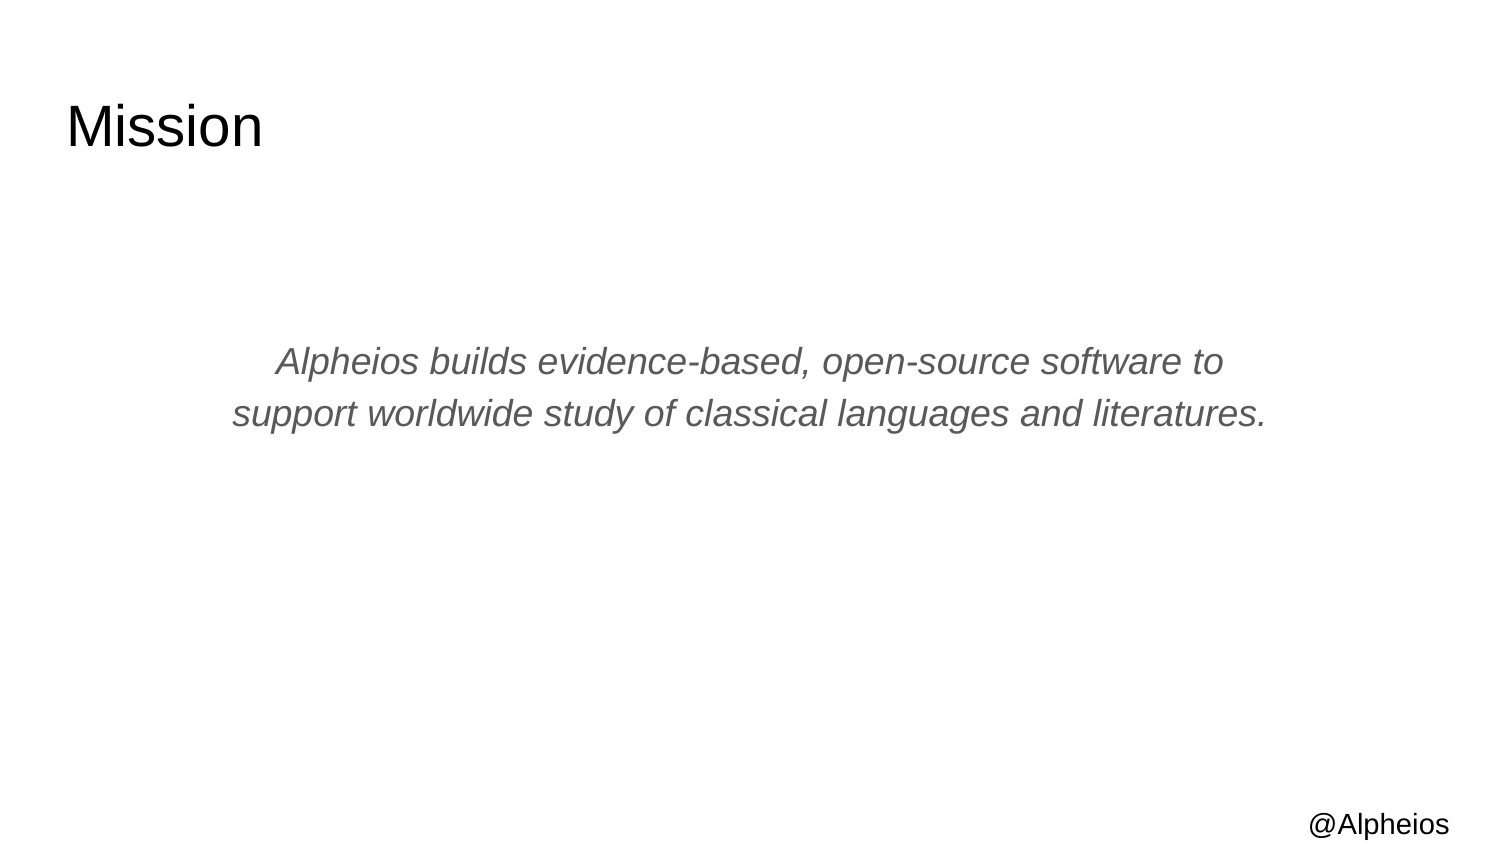

# Mission
Alpheios builds evidence-based, open-source software to support worldwide study of classical languages and literatures.
@Alpheios